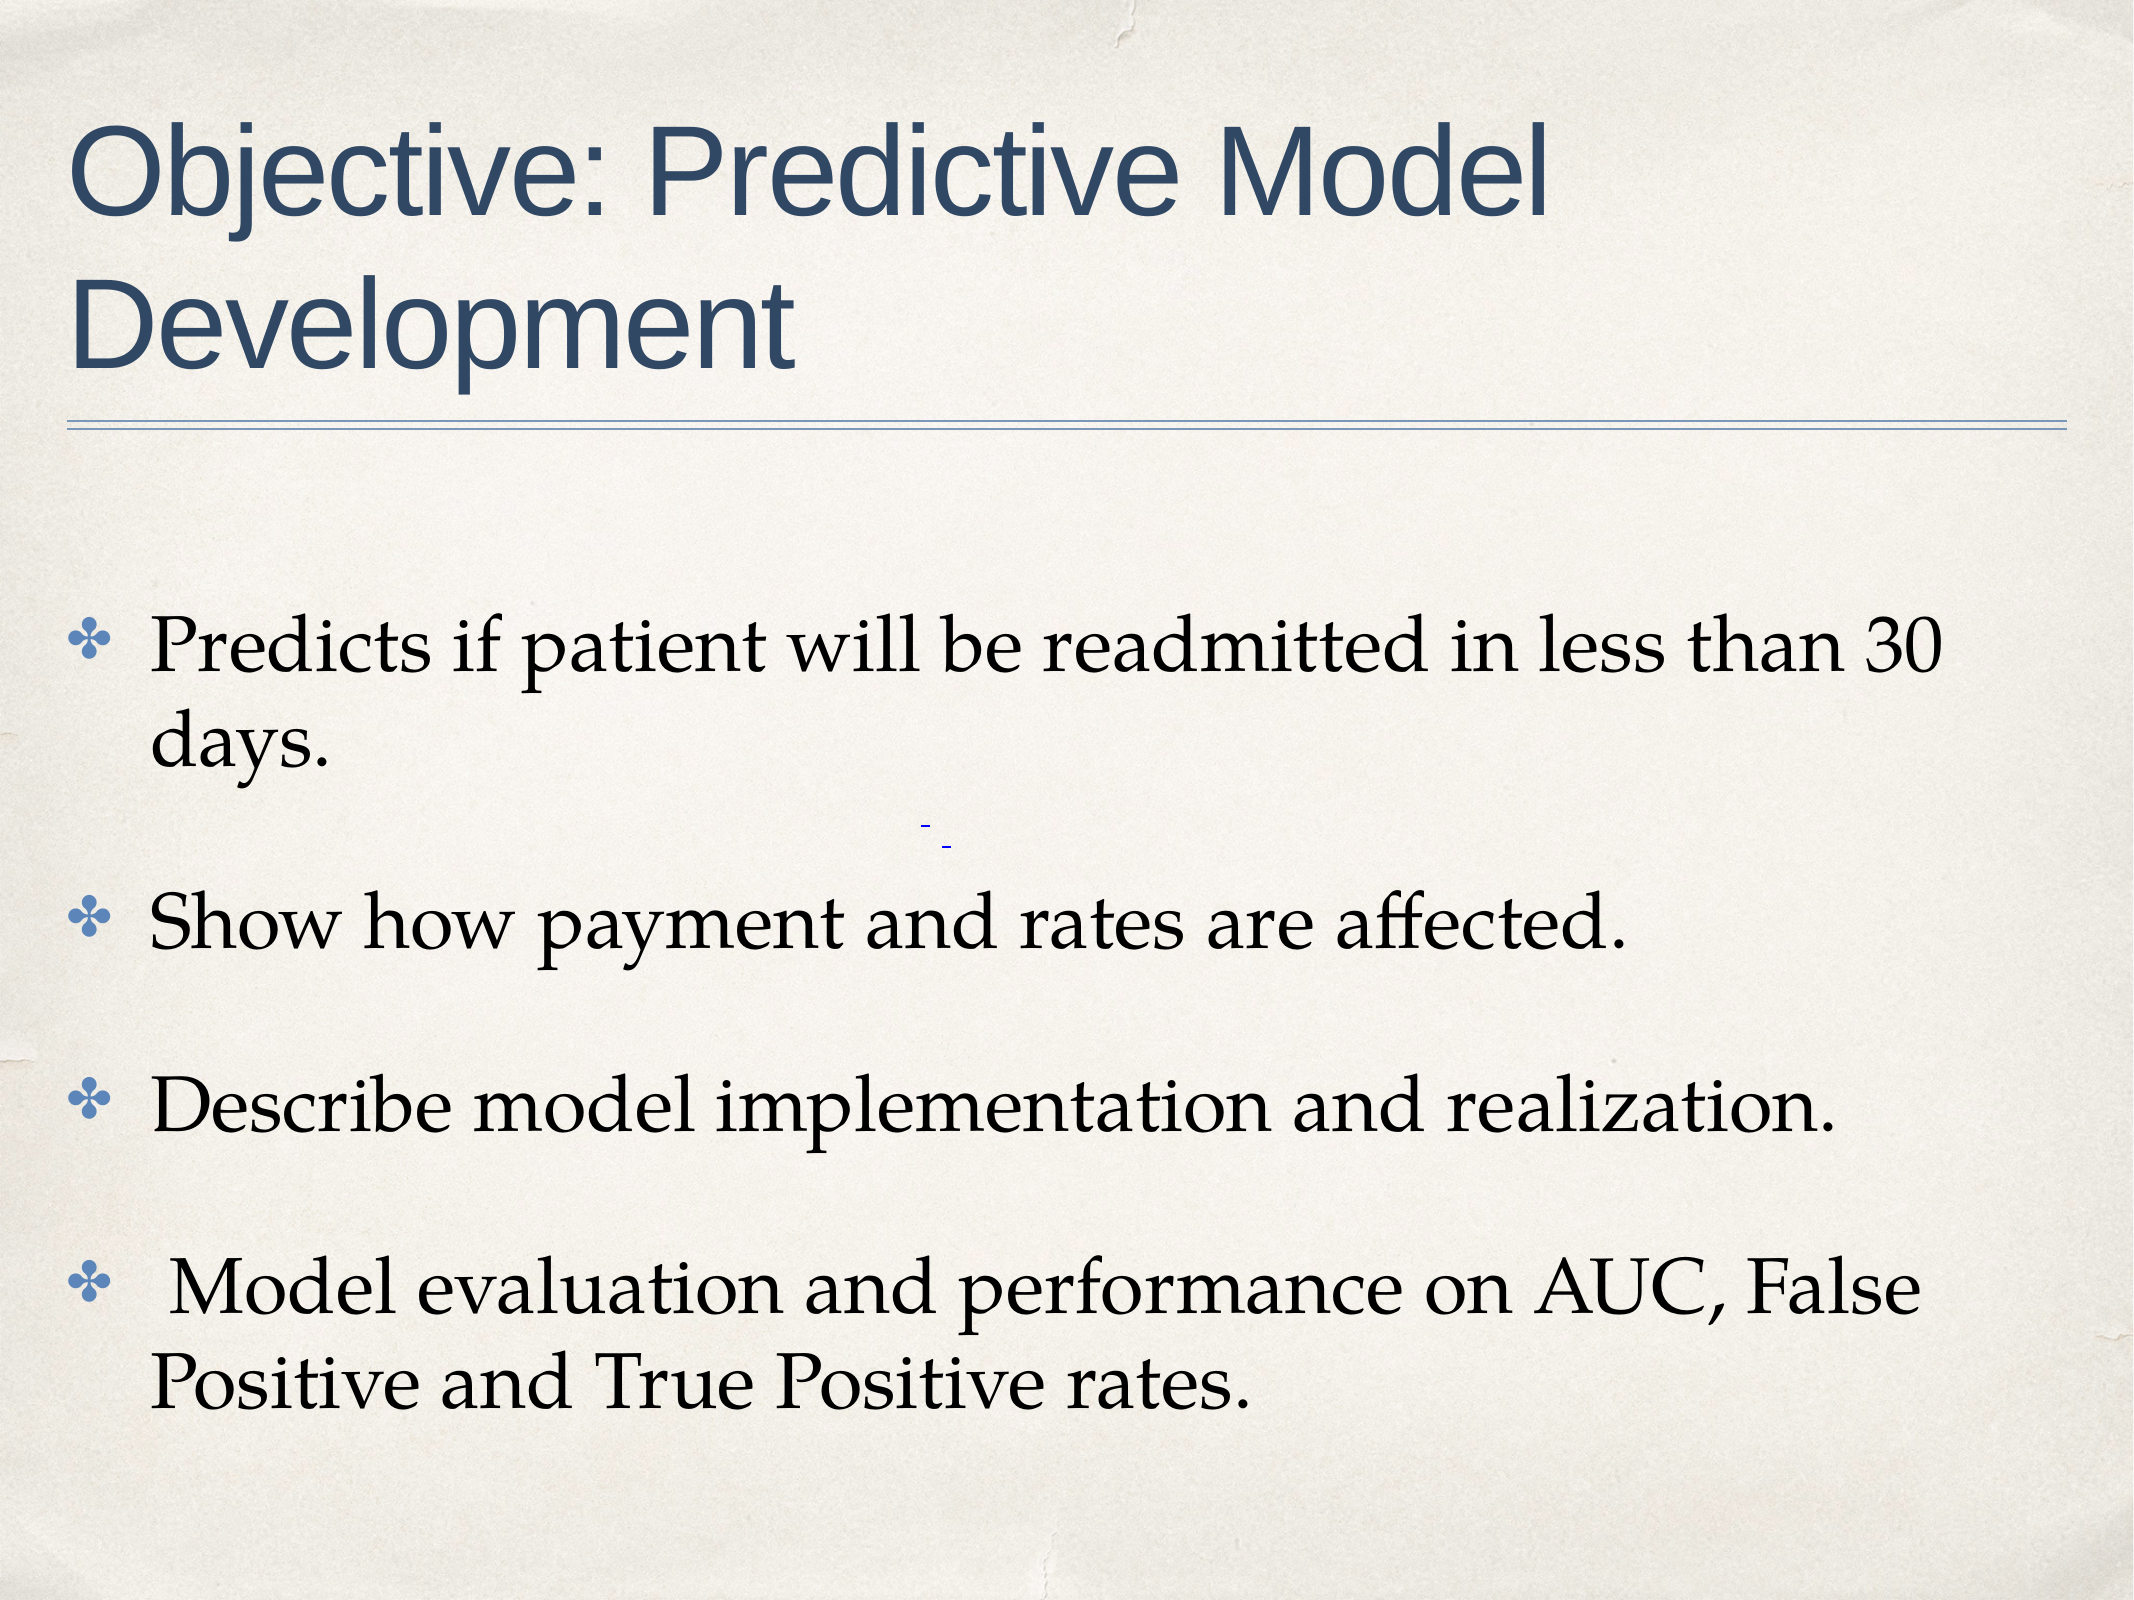

# Objective: Predictive Model Development
Predicts if patient will be readmitted in less than 30 days.
Show how payment and rates are affected.
Describe model implementation and realization.
 Model evaluation and performance on AUC, False Positive and True Positive rates.